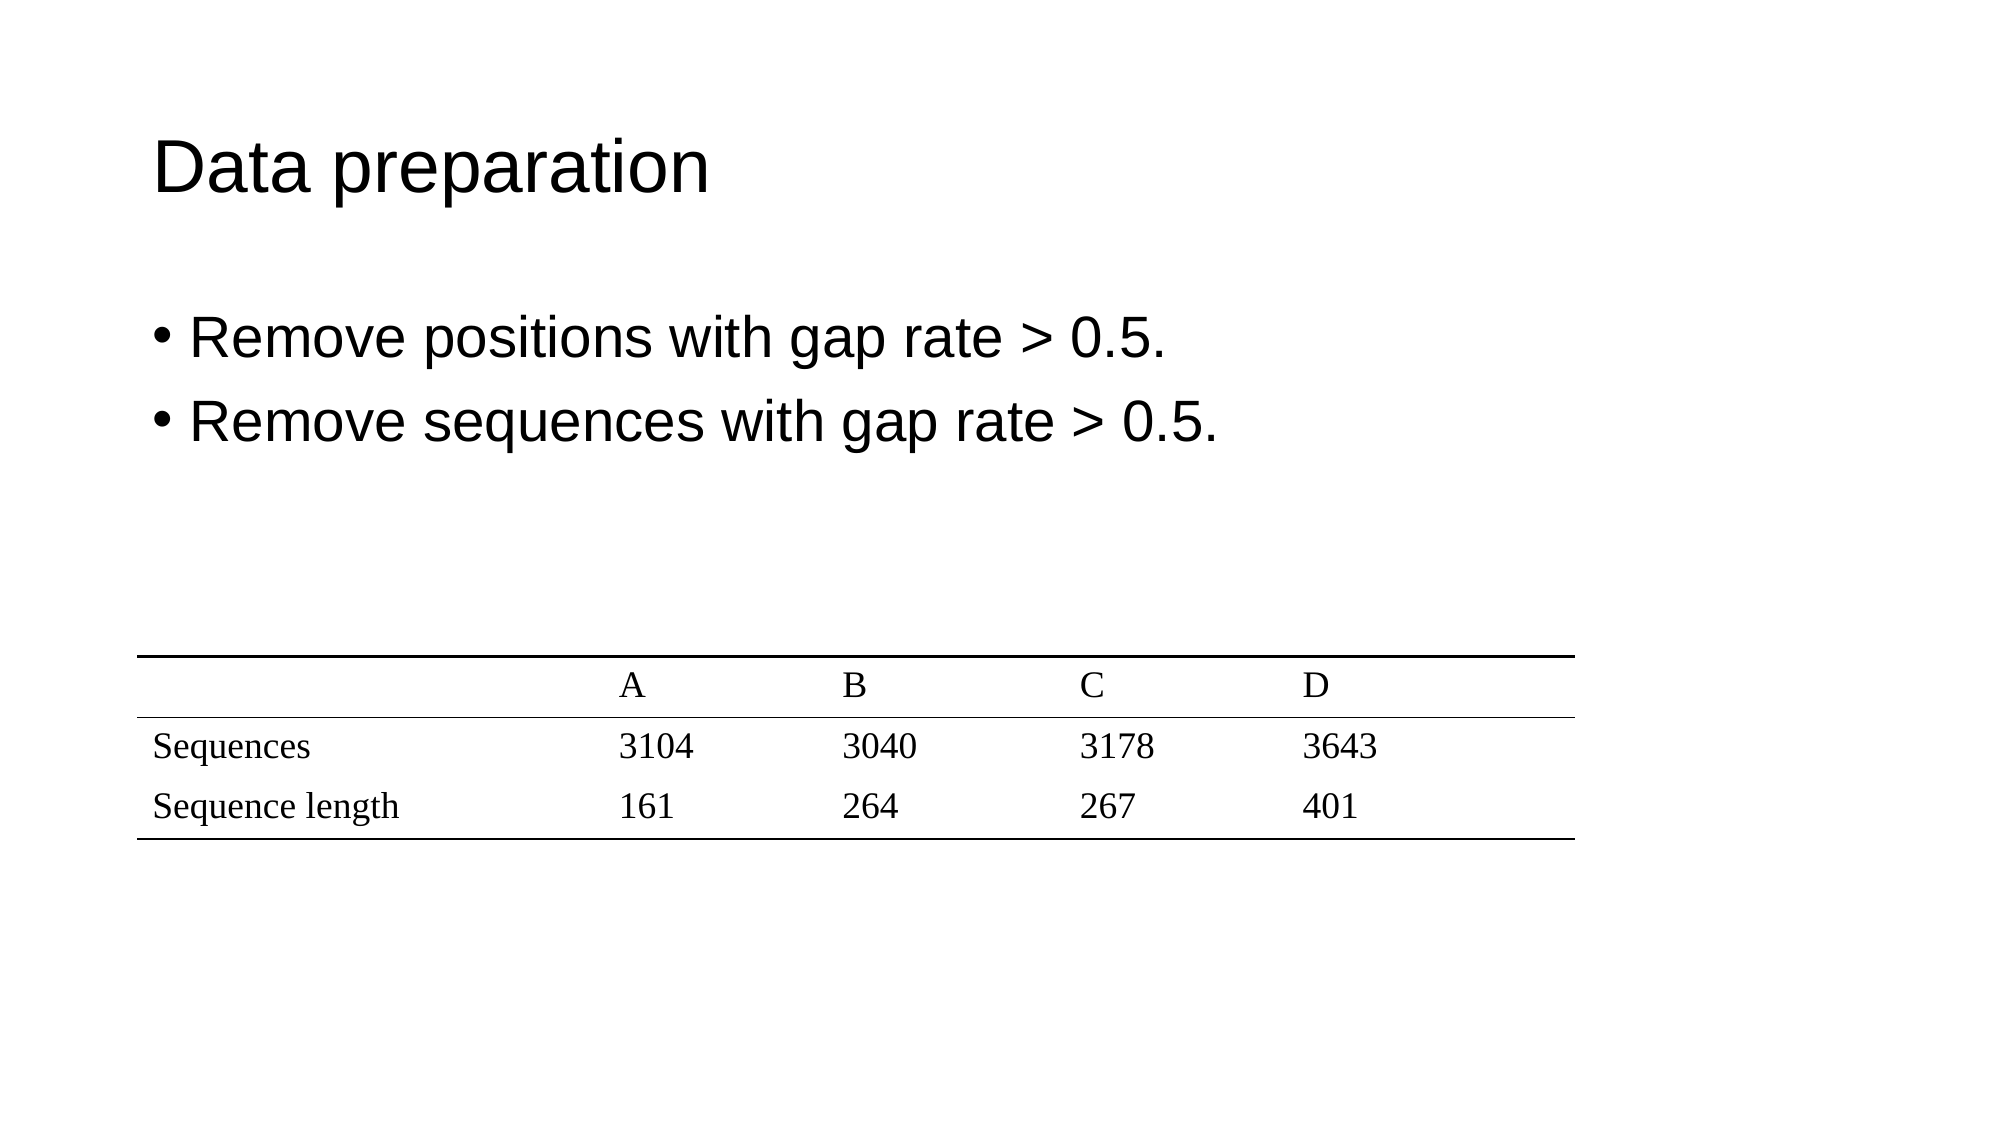

# Data preparation
Remove positions with gap rate > 0.5.
Remove sequences with gap rate > 0.5.

|  | A | B | C | D |
| --- | --- | --- | --- | --- |
| Sequences | 3104 | 3040 | 3178 | 3643 |
| Sequence length | 161 | 264 | 267 | 401 |